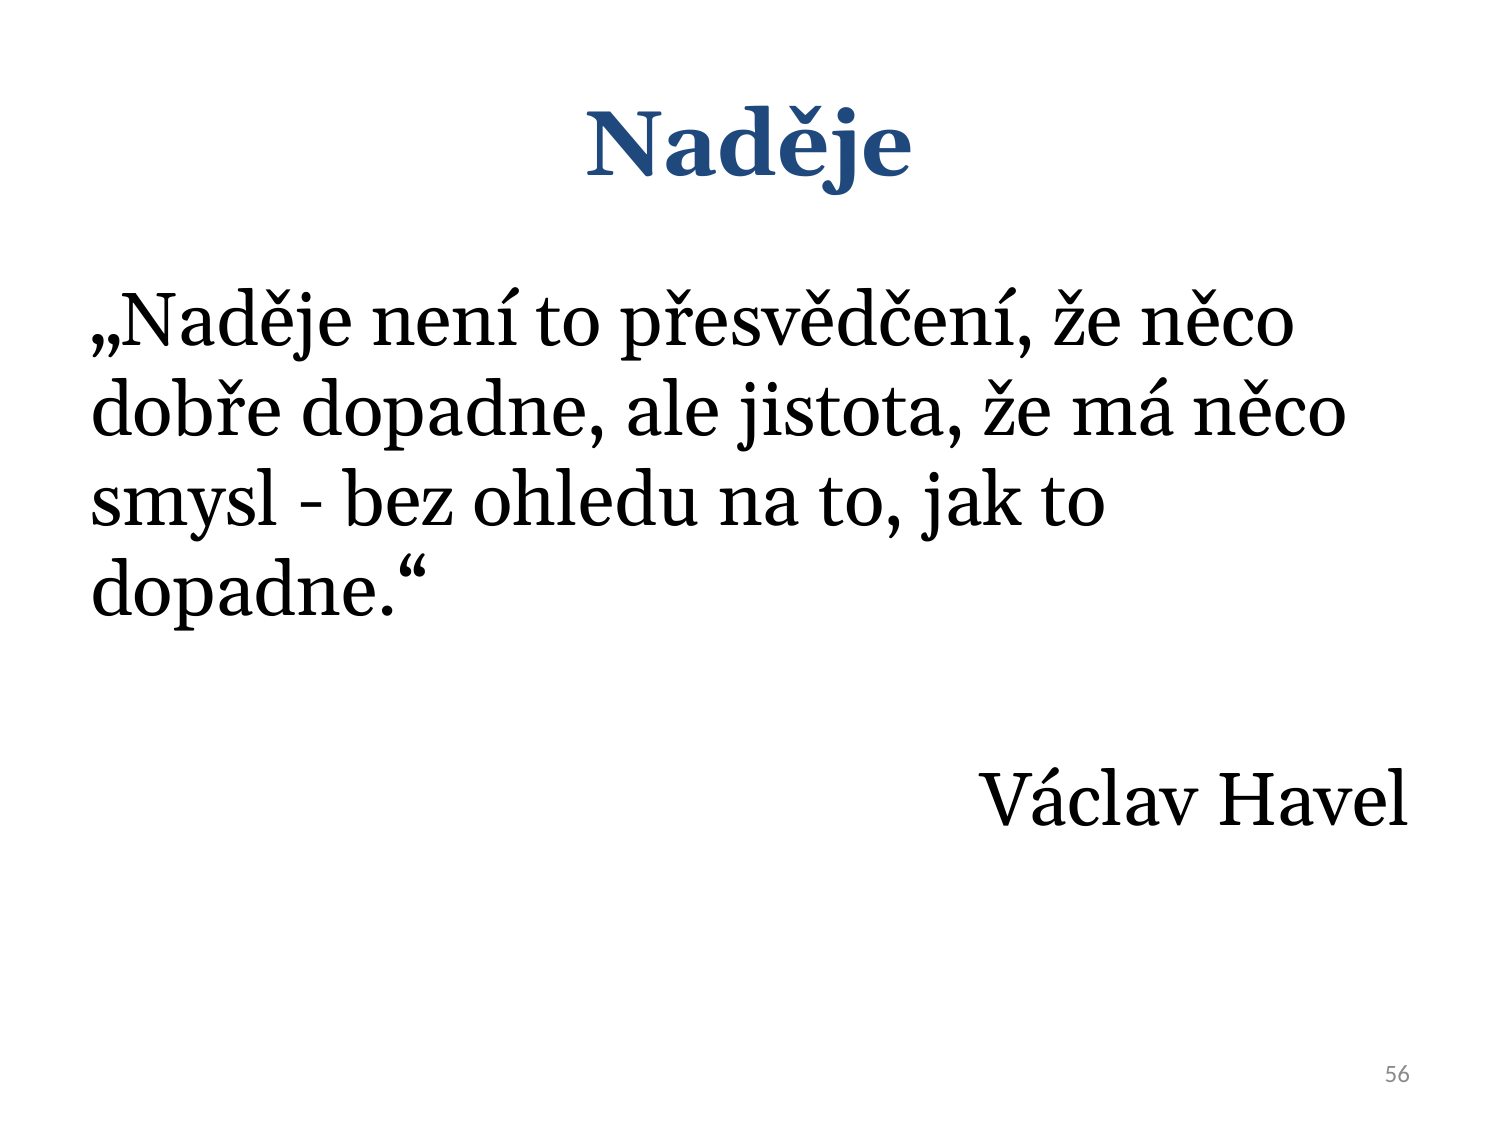

# Naděje
„Naděje není to přesvědčení, že něco dobře dopadne, ale jistota, že má něco smysl - bez ohledu na to, jak to dopadne.“

Václav Havel
56